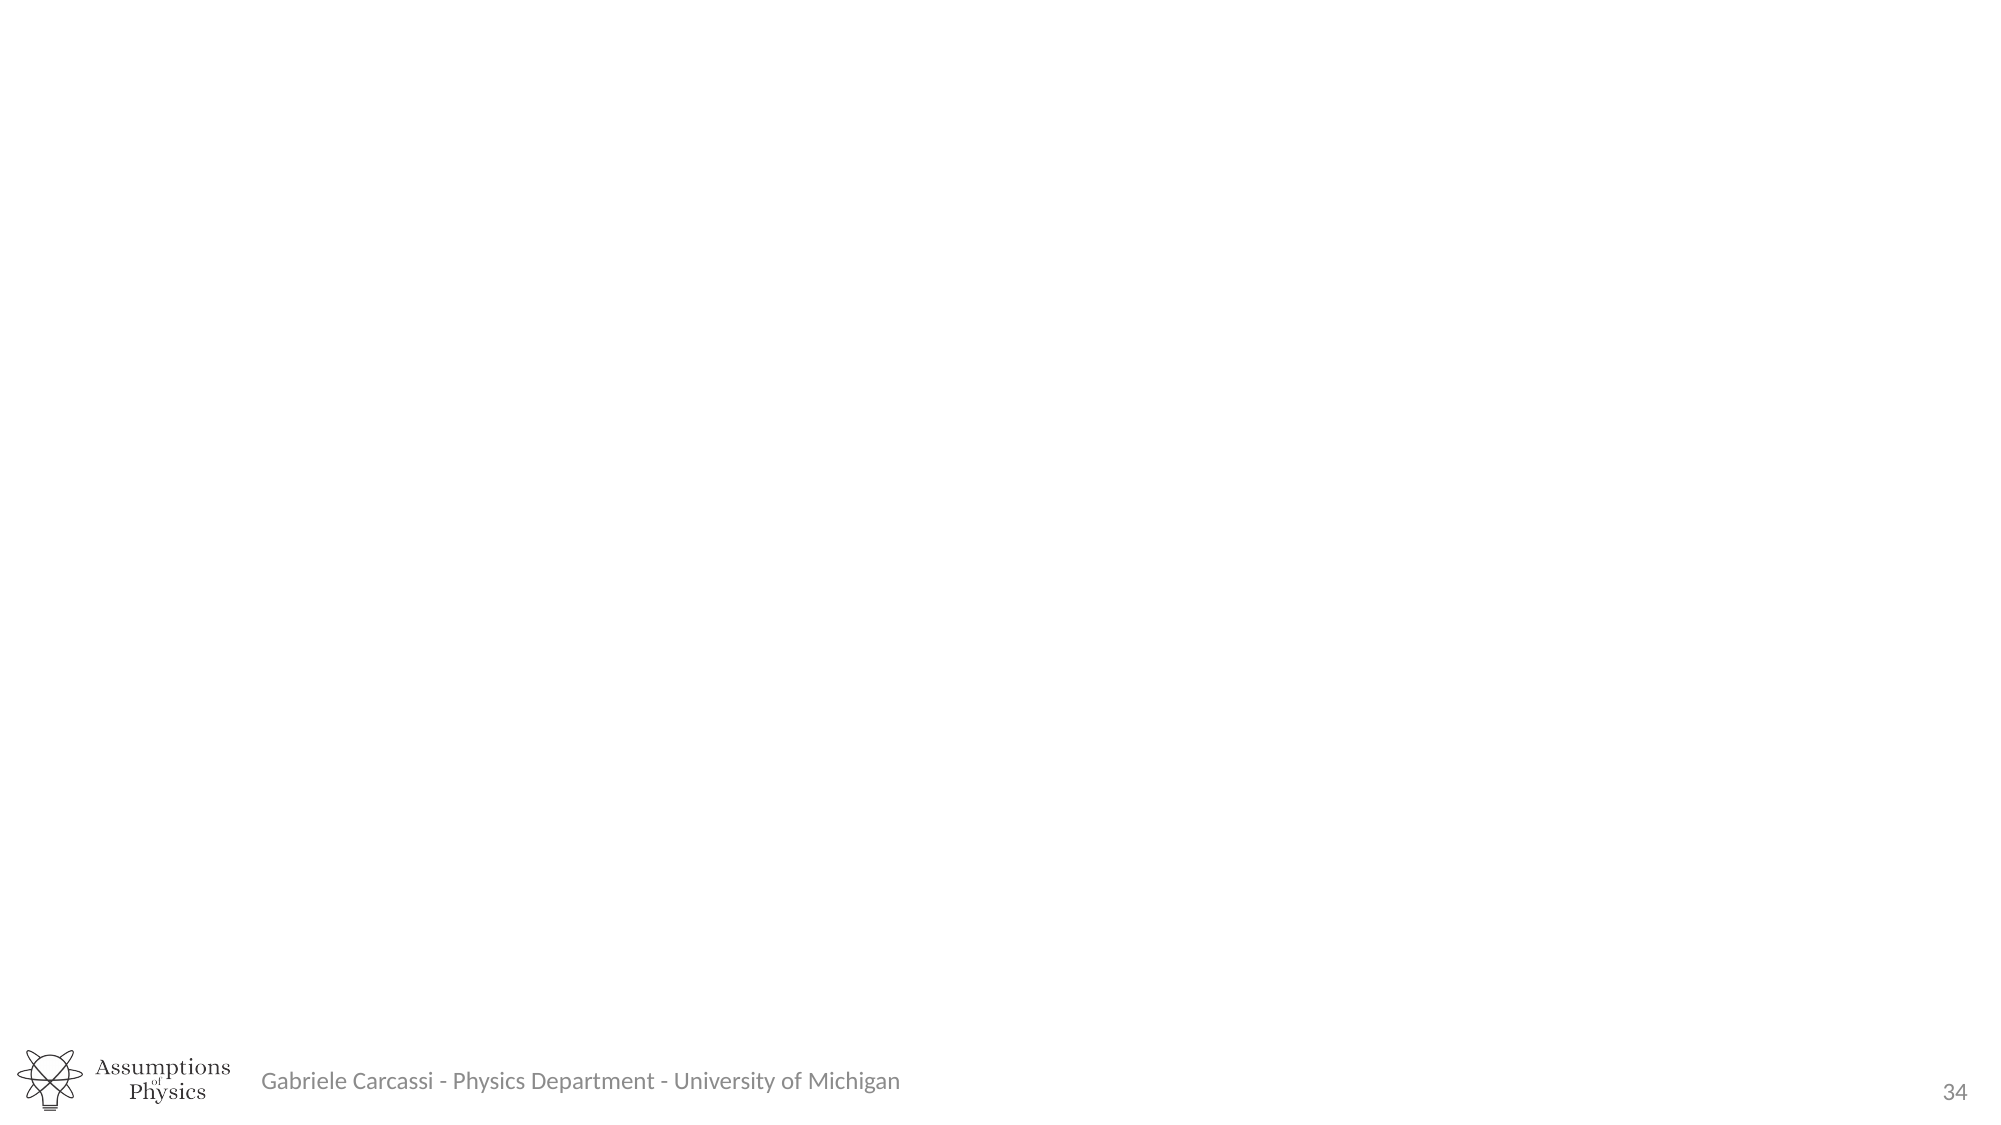

Gabriele Carcassi - Physics Department - University of Michigan
34